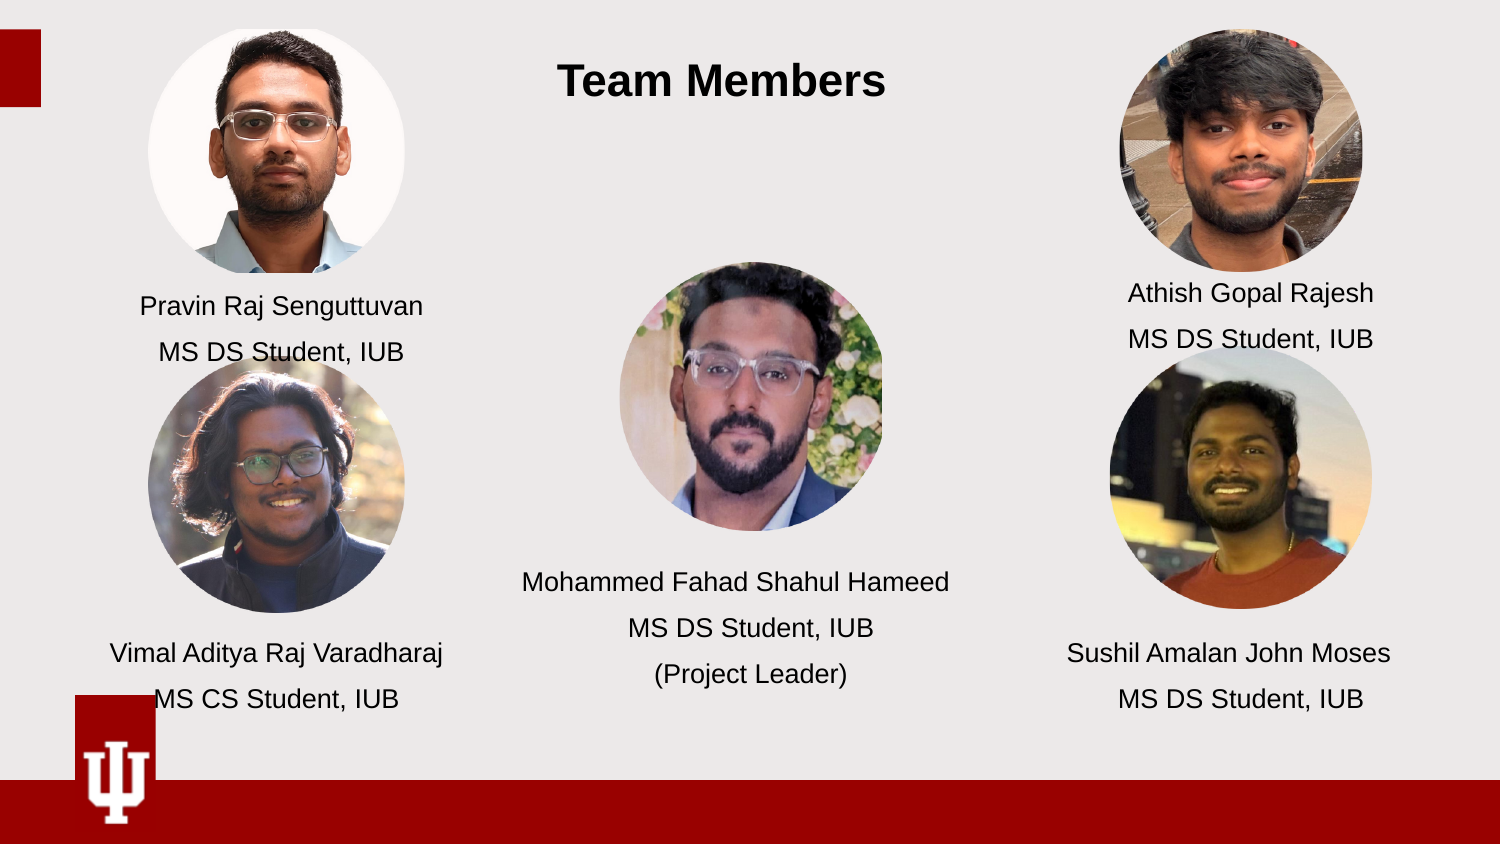

Team Members
Athish Gopal Rajesh
MS DS Student, IUB

Pravin Raj Senguttuvan
MS DS Student, IUB

Mohammed Fahad Shahul Hameed
MS DS Student, IUB
(Project Leader)
Vimal Aditya Raj Varadharaj
MS CS Student, IUB

Sushil Amalan John Moses
MS DS Student, IUB